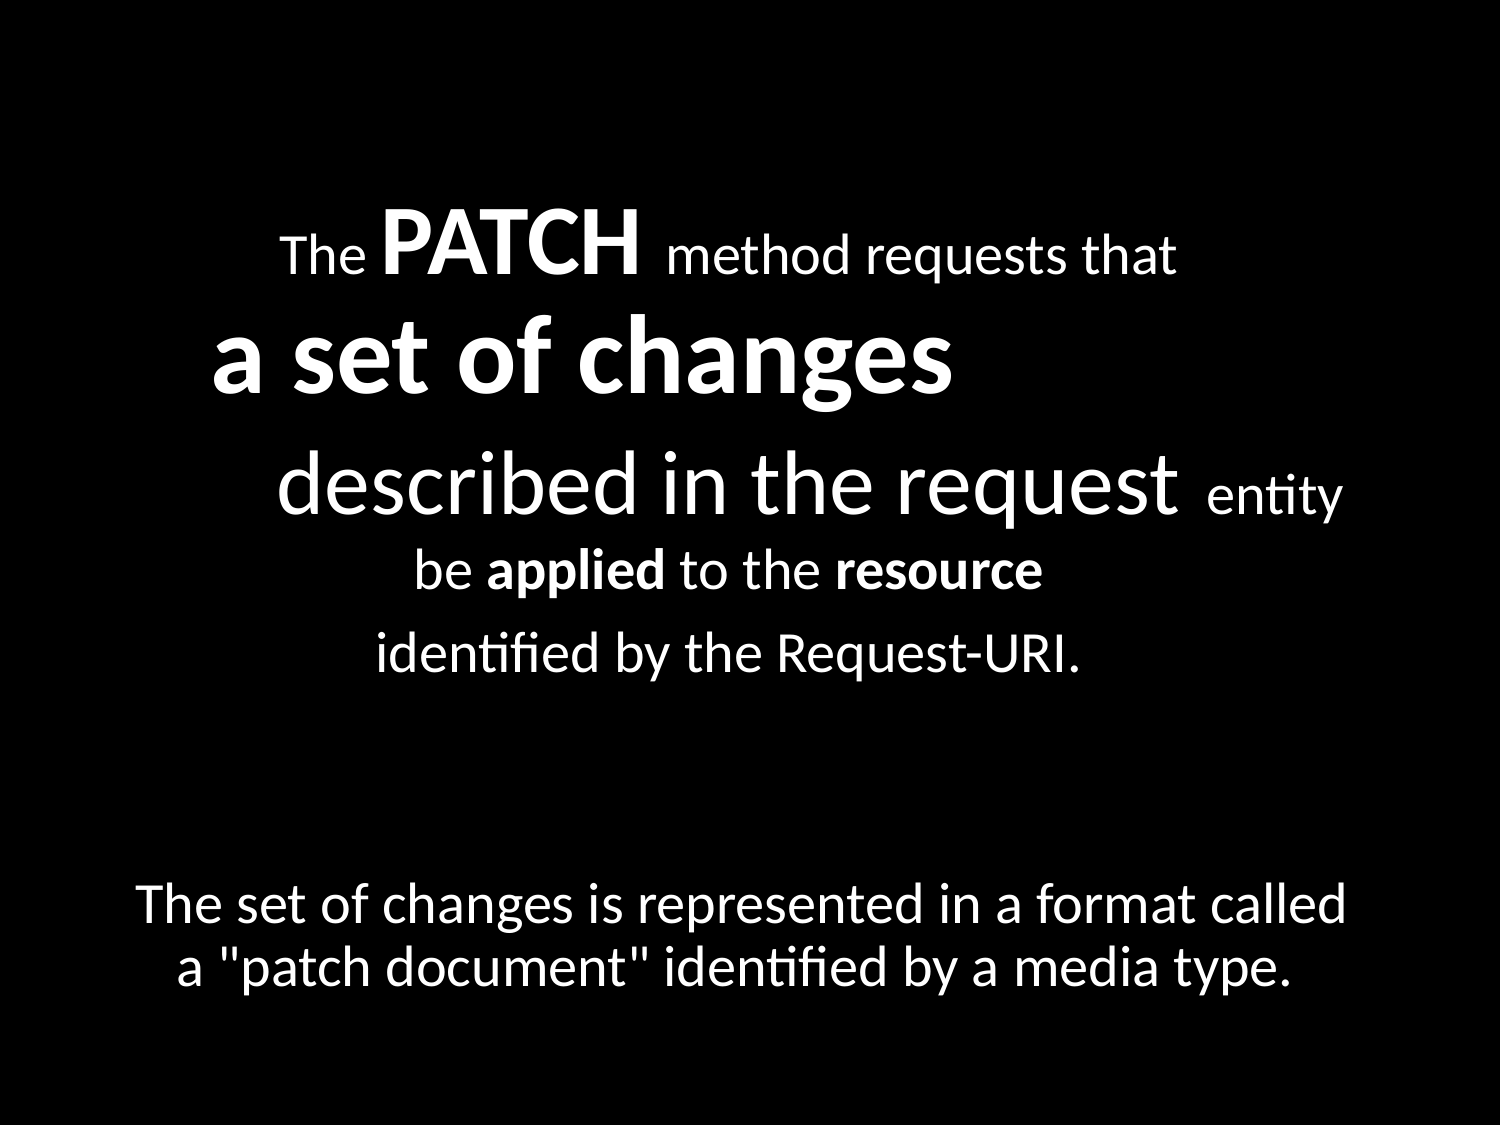

The PATCH method requests that
a set of changes
	described in the request entity be applied to the resource
identified by the Request-URI.

 The set of changes is represented in a format called a "patch document" identified by a media type.